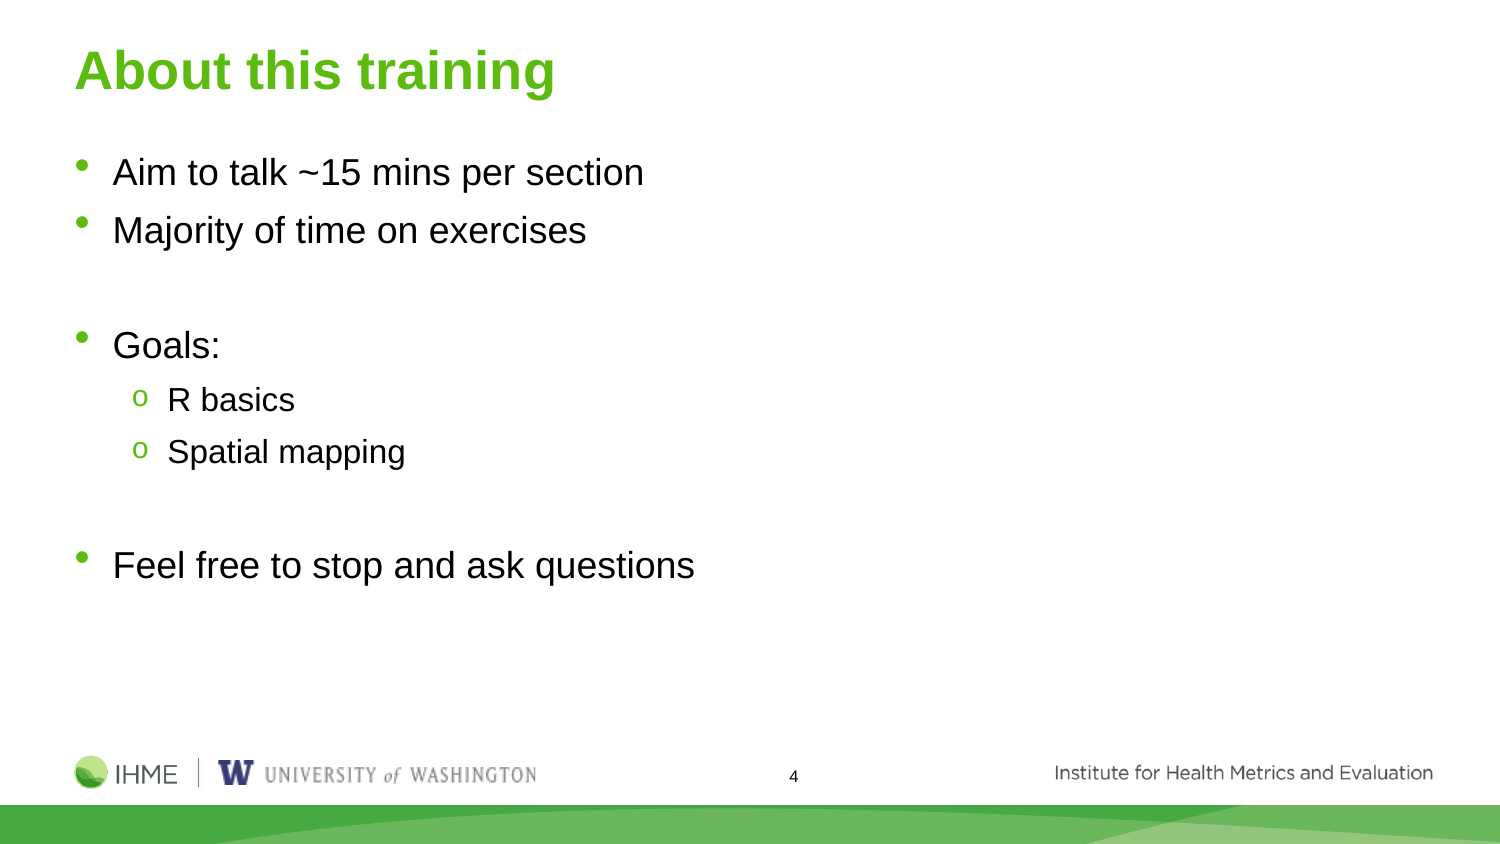

# About this training
Aim to talk ~15 mins per section
Majority of time on exercises

Goals:
R basics
Spatial mapping

Feel free to stop and ask questions
4